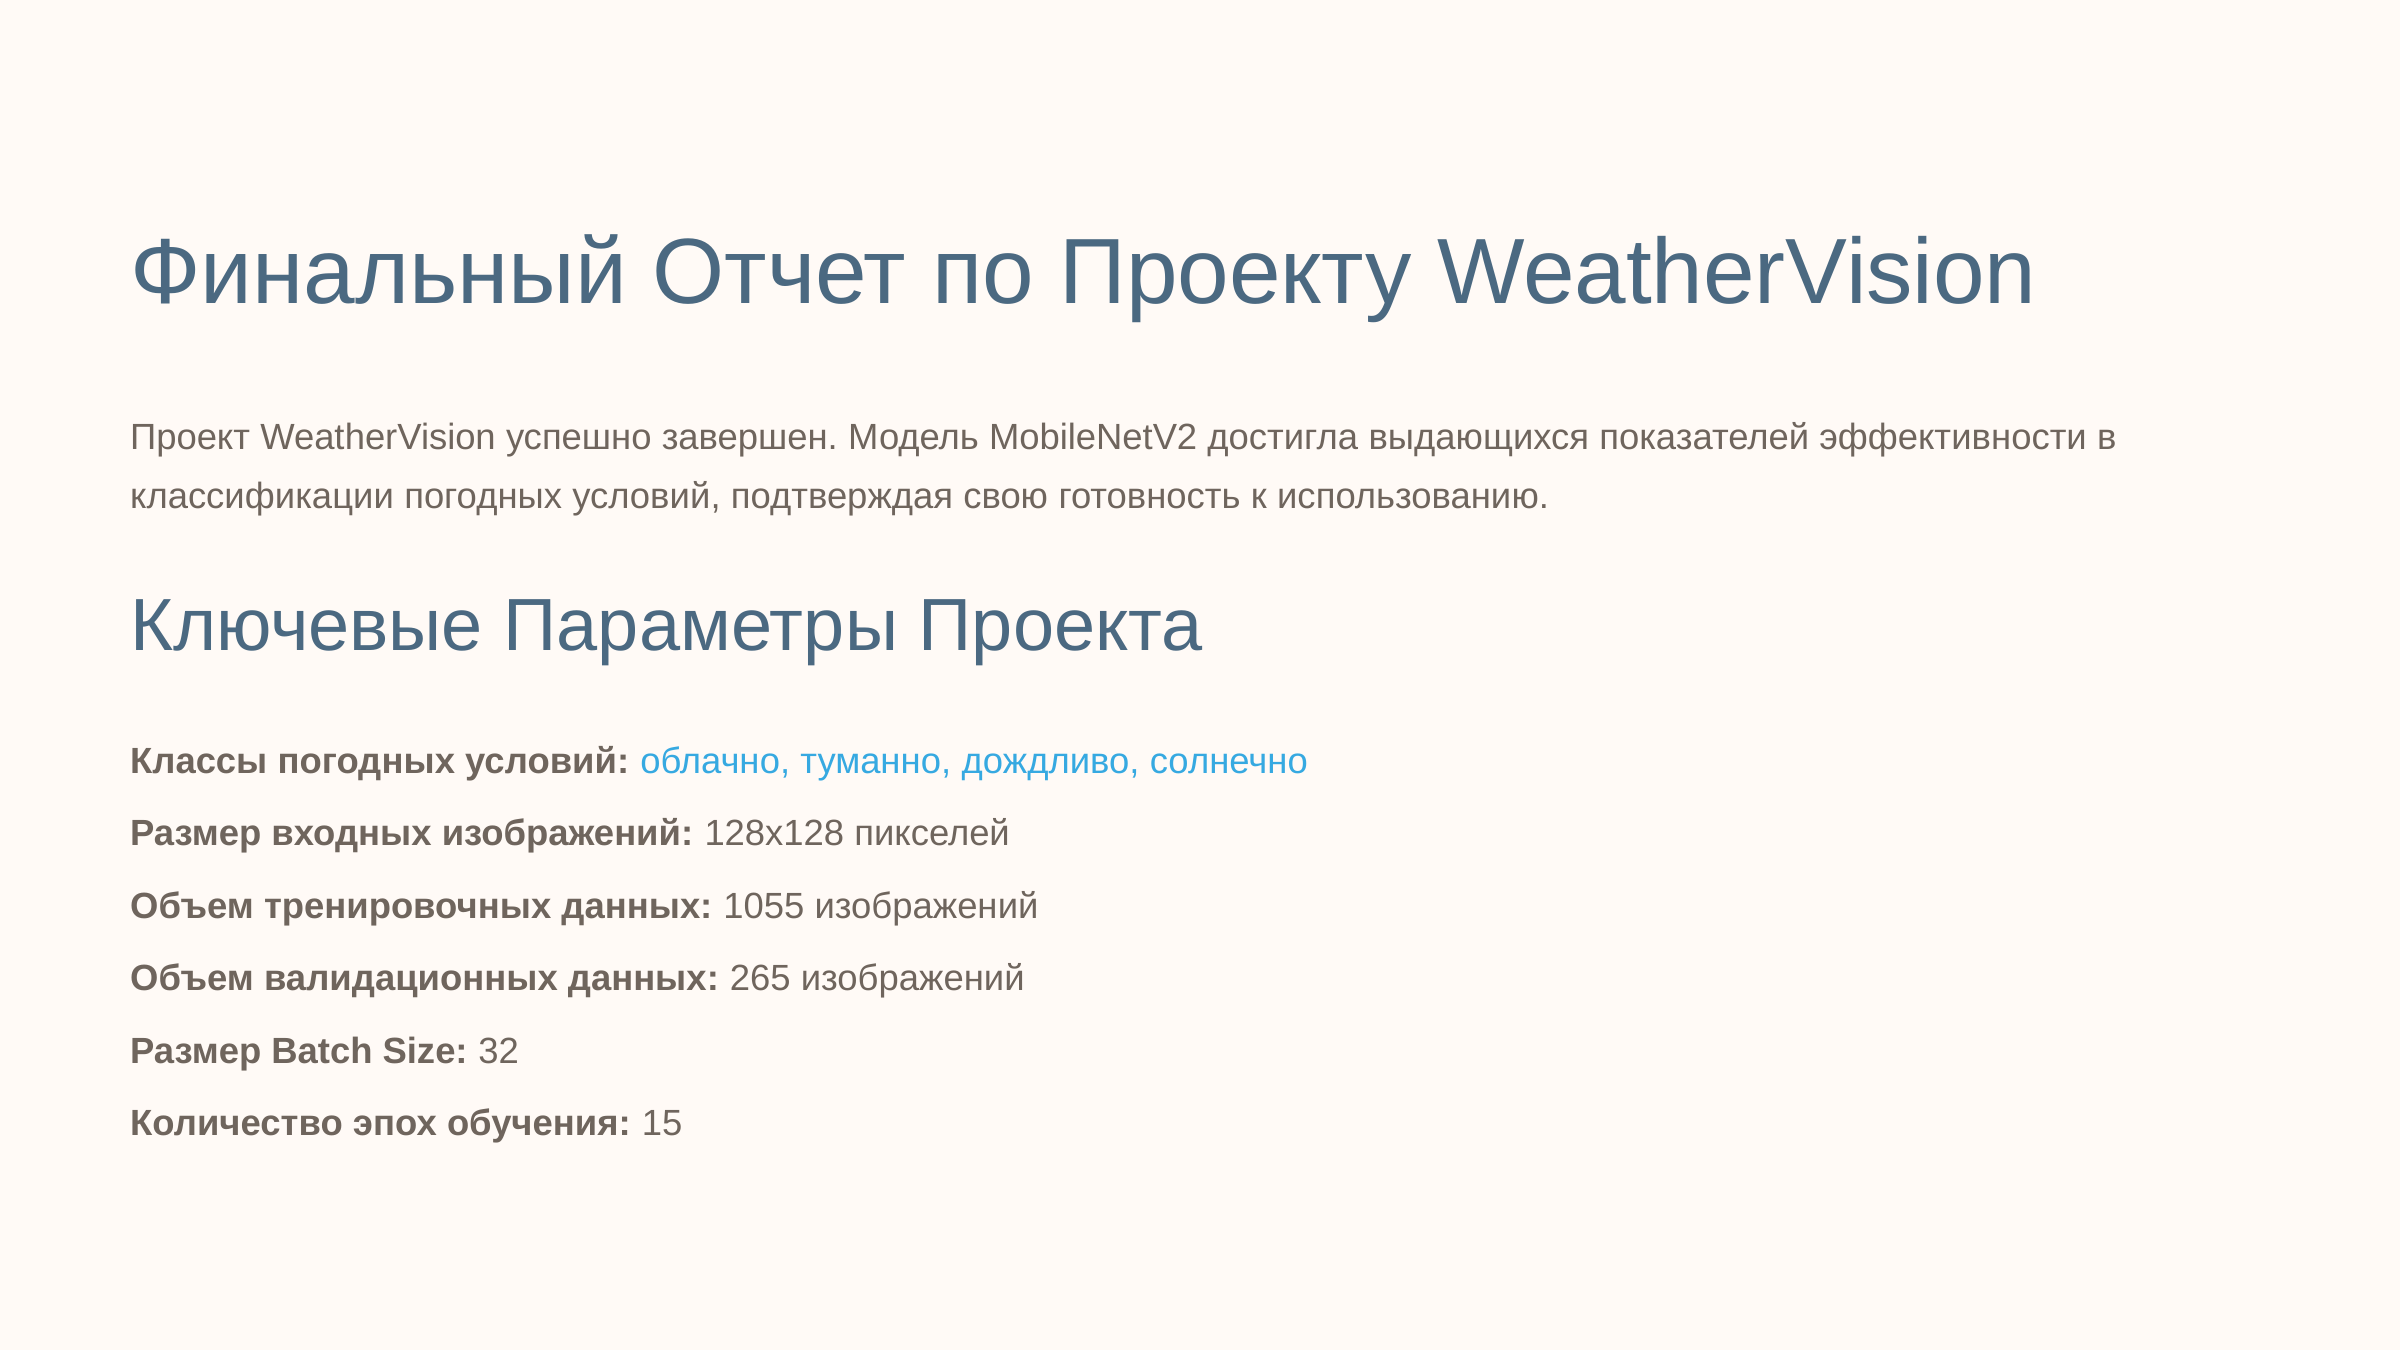

Финальный Отчет по Проекту WeatherVision
Проект WeatherVision успешно завершен. Модель MobileNetV2 достигла выдающихся показателей эффективности в классификации погодных условий, подтверждая свою готовность к использованию.
Ключевые Параметры Проекта
Классы погодных условий: облачно, туманно, дождливо, солнечно
Размер входных изображений: 128x128 пикселей
Объем тренировочных данных: 1055 изображений
Объем валидационных данных: 265 изображений
Размер Batch Size: 32
Количество эпох обучения: 15